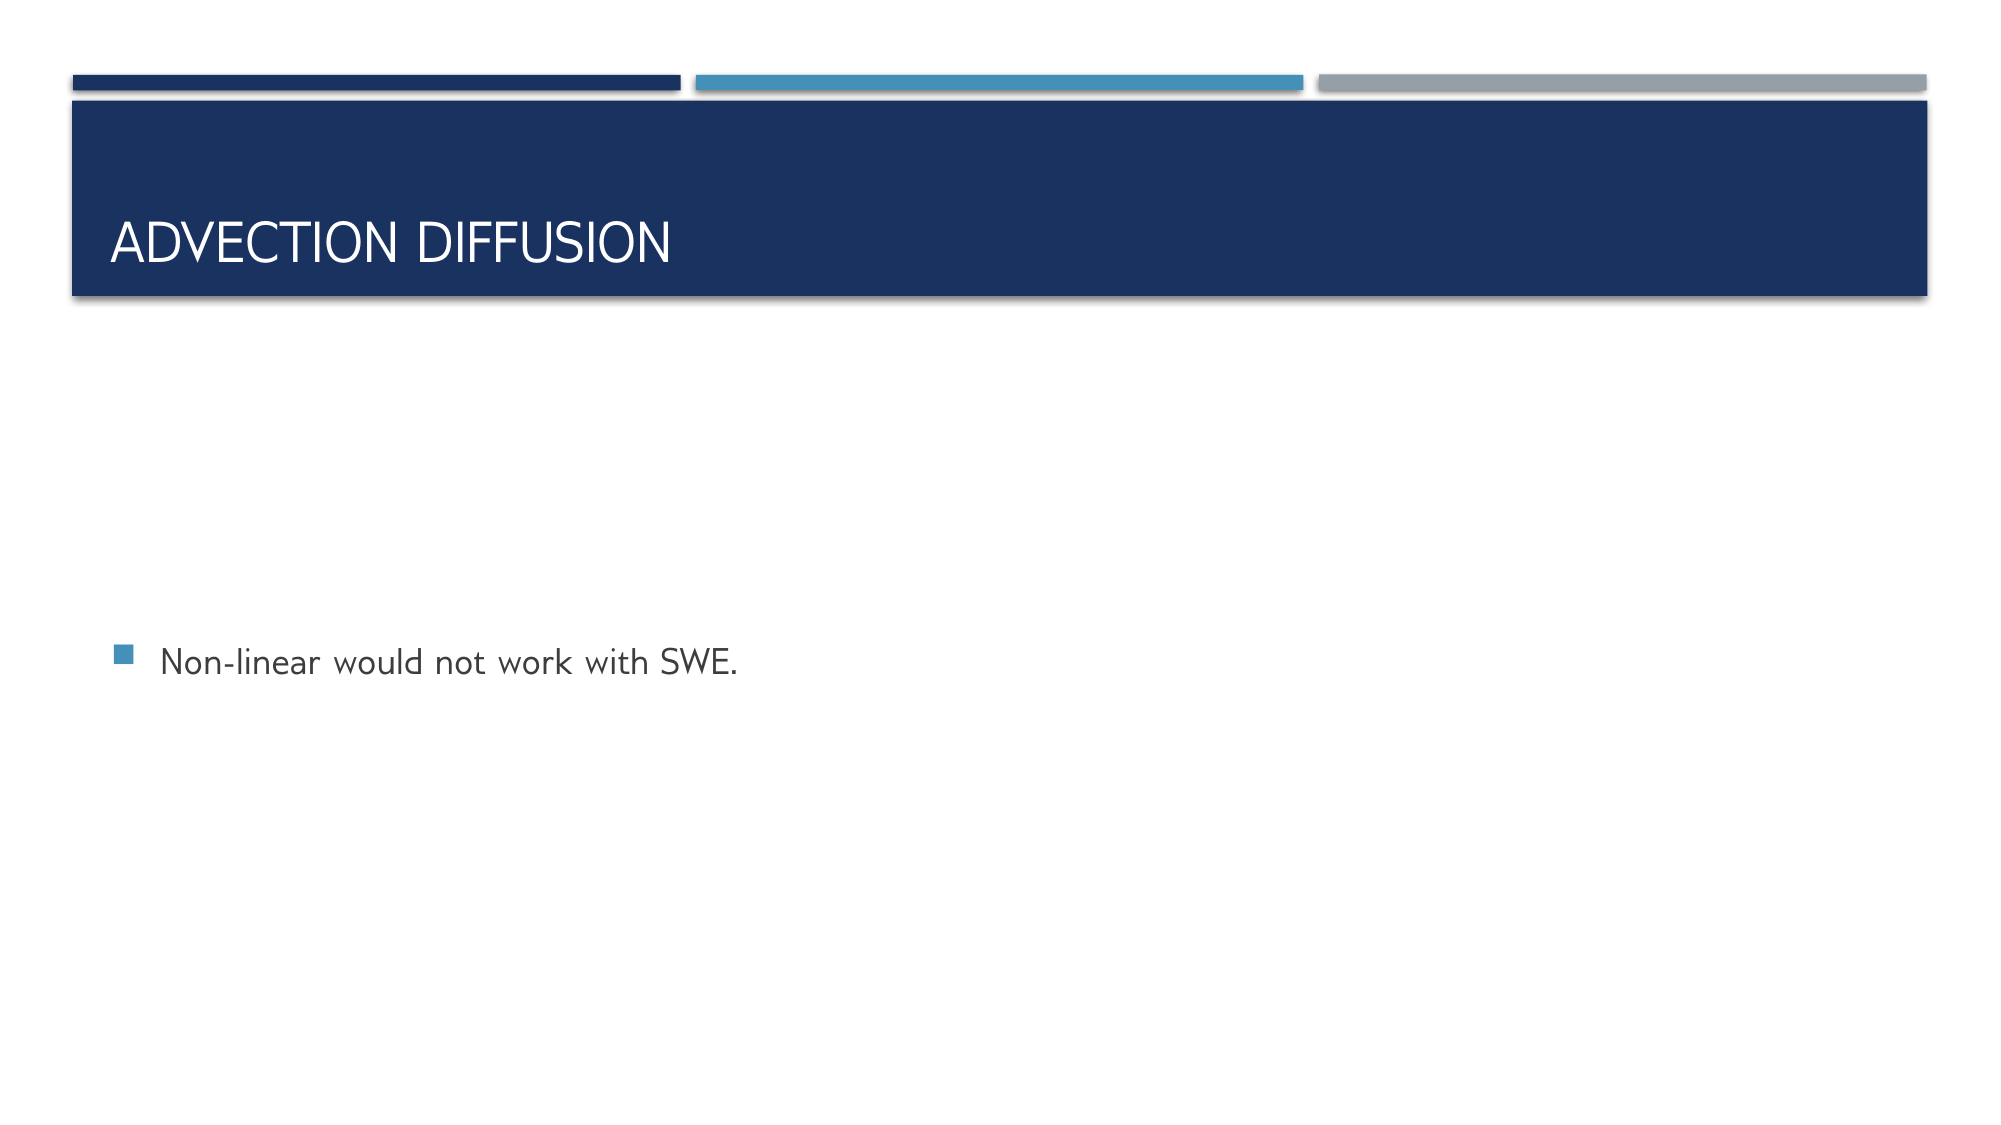

# Advection Diffusion
Non-linear would not work with SWE.